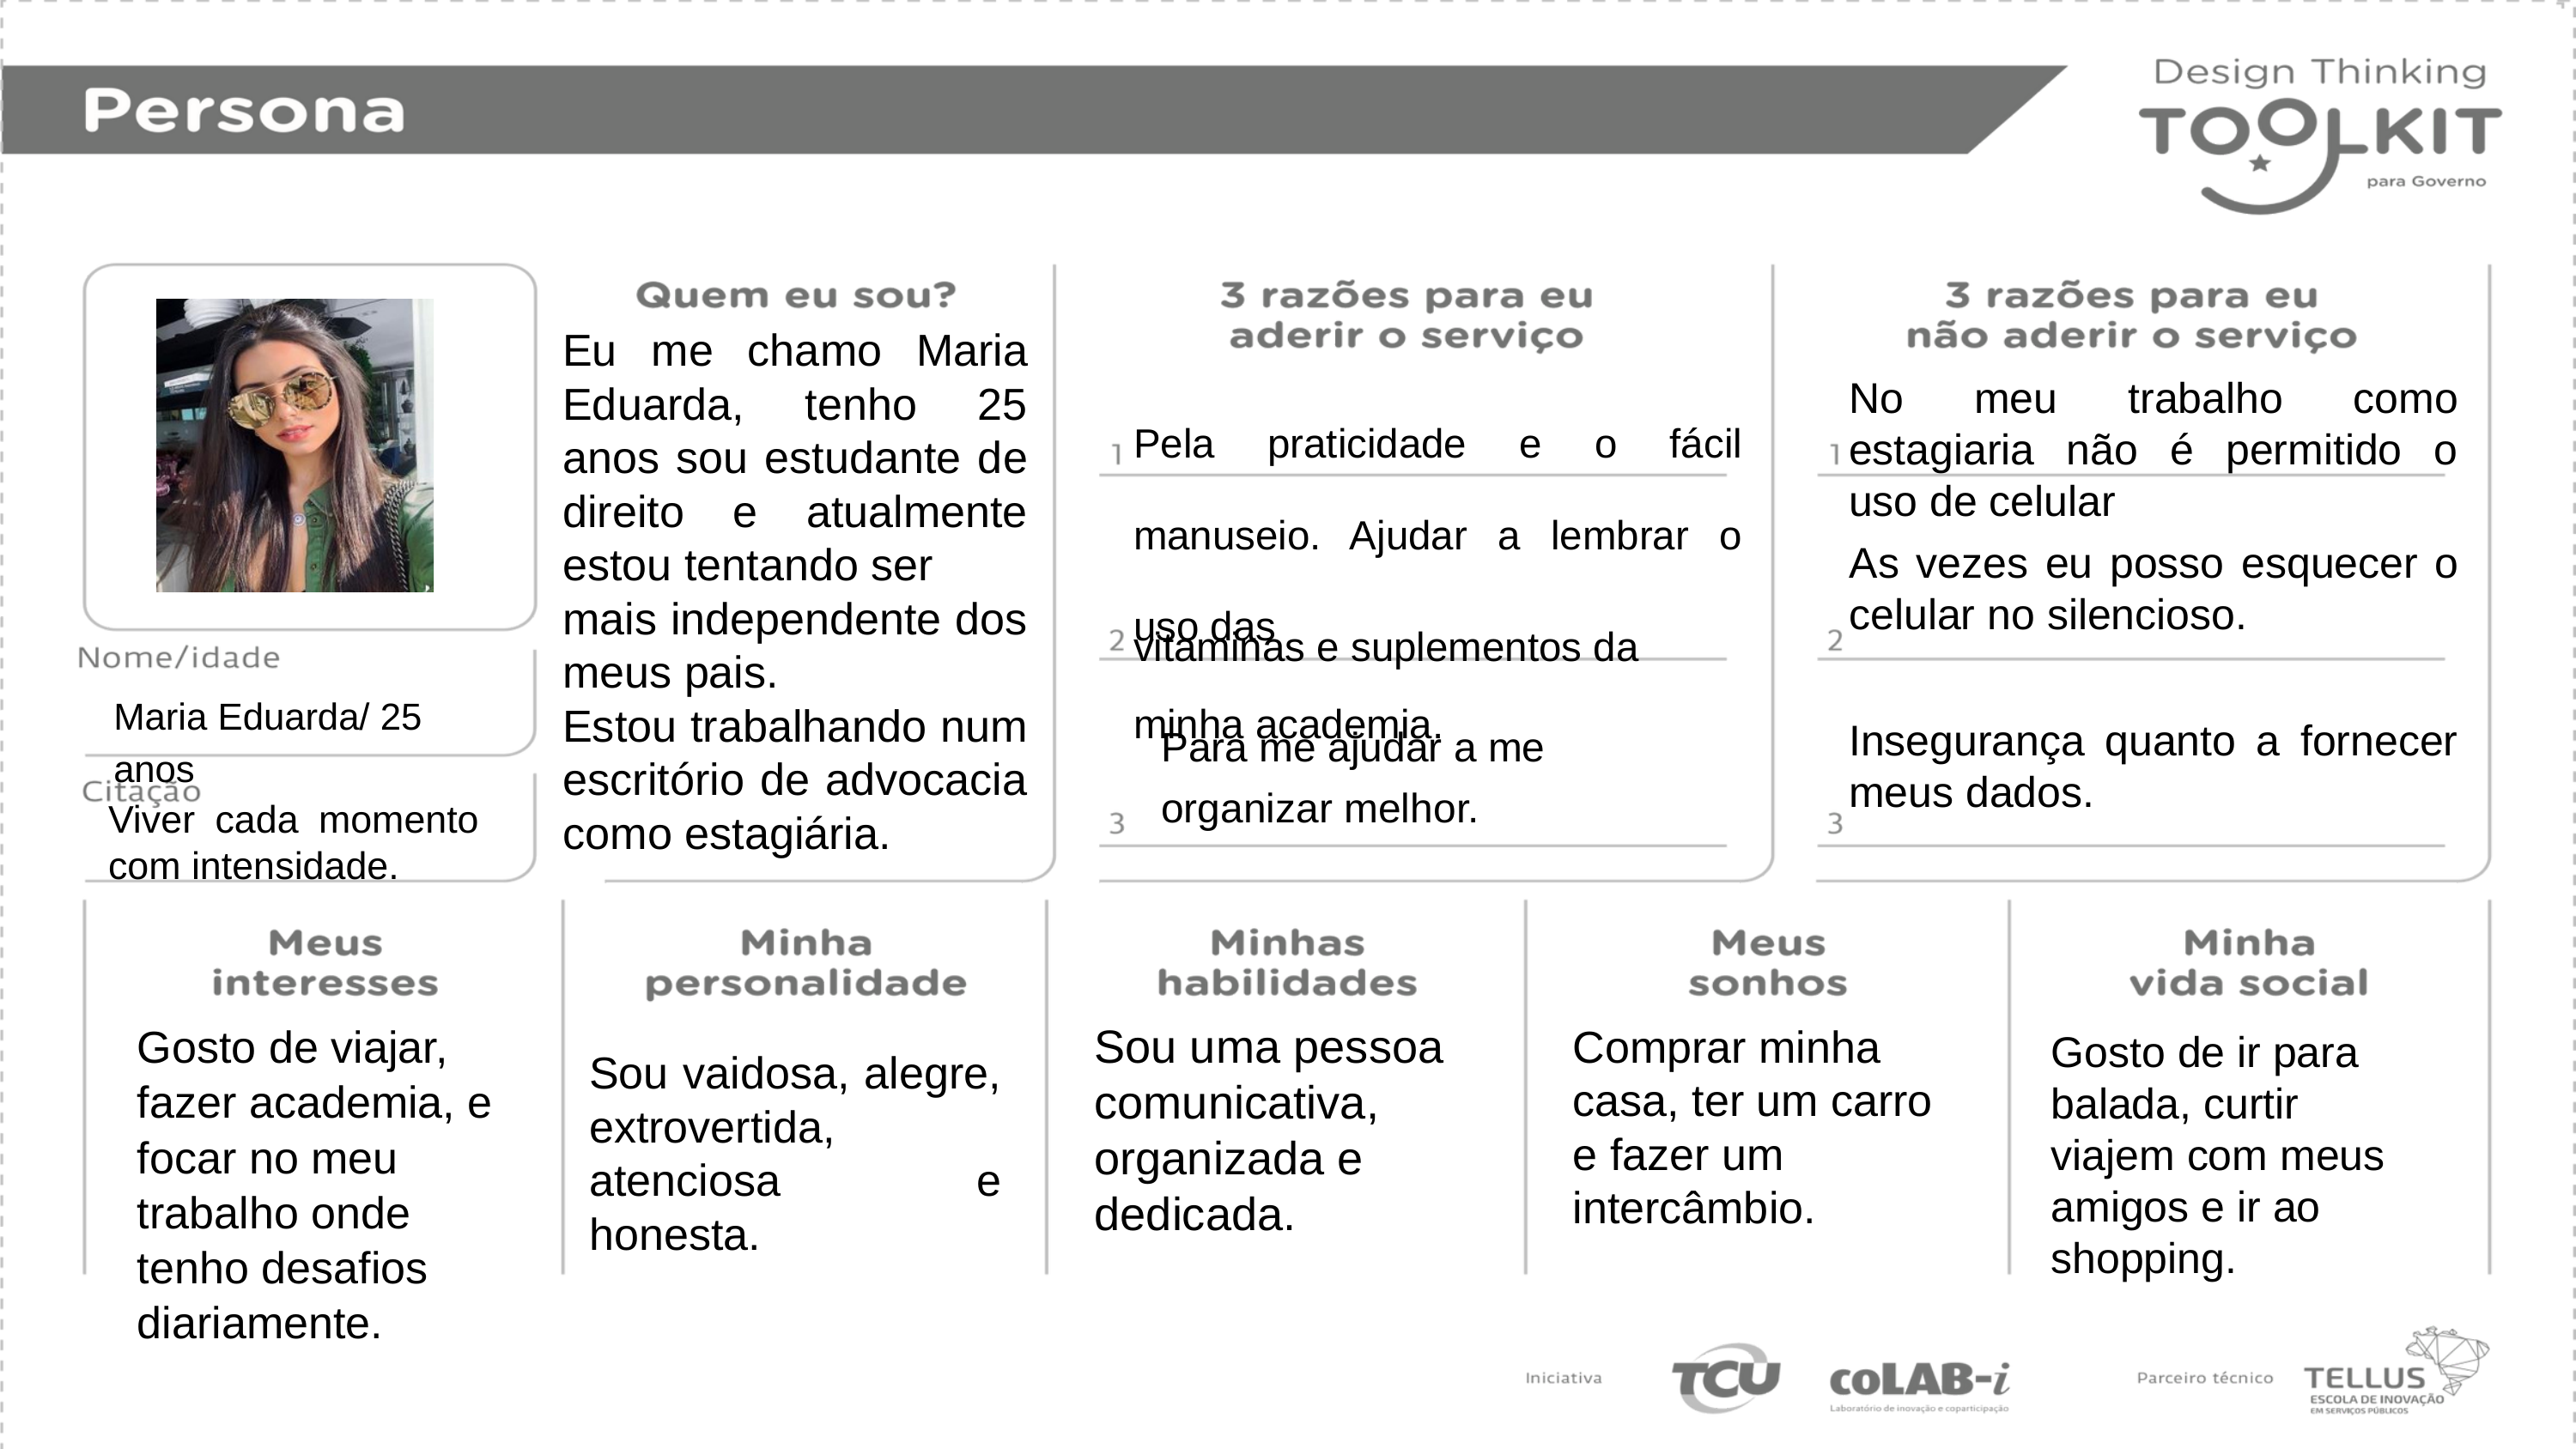

Eu me chamo Maria Eduarda, tenho 25 anos sou estudante de
direito e atualmente estou tentando ser
mais independente dos meus pais.
Estou trabalhando num escritório de advocacia como estagiária.
No meu trabalho como estagiaria não é permitido o uso de celular
Pela praticidade e o fácil manuseio. Ajudar a lembrar o uso das
vitaminas e suplementos da
minha academia.
As vezes eu posso esquecer o celular no silencioso.
Maria Eduarda/ 25 anos
Para me ajudar a me organizar melhor.
Insegurança quanto a fornecer meus dados.
Viver cada momento com intensidade.
Gosto de viajar, fazer academia, e focar no meu trabalho onde tenho desafios diariamente.
Sou uma pessoa comunicativa, organizada e dedicada.
Comprar minha casa, ter um carro e fazer um intercâmbio.
Gosto de ir para balada, curtir viajem com meus amigos e ir ao shopping.
Sou vaidosa, alegre, extrovertida, atenciosa e honesta.